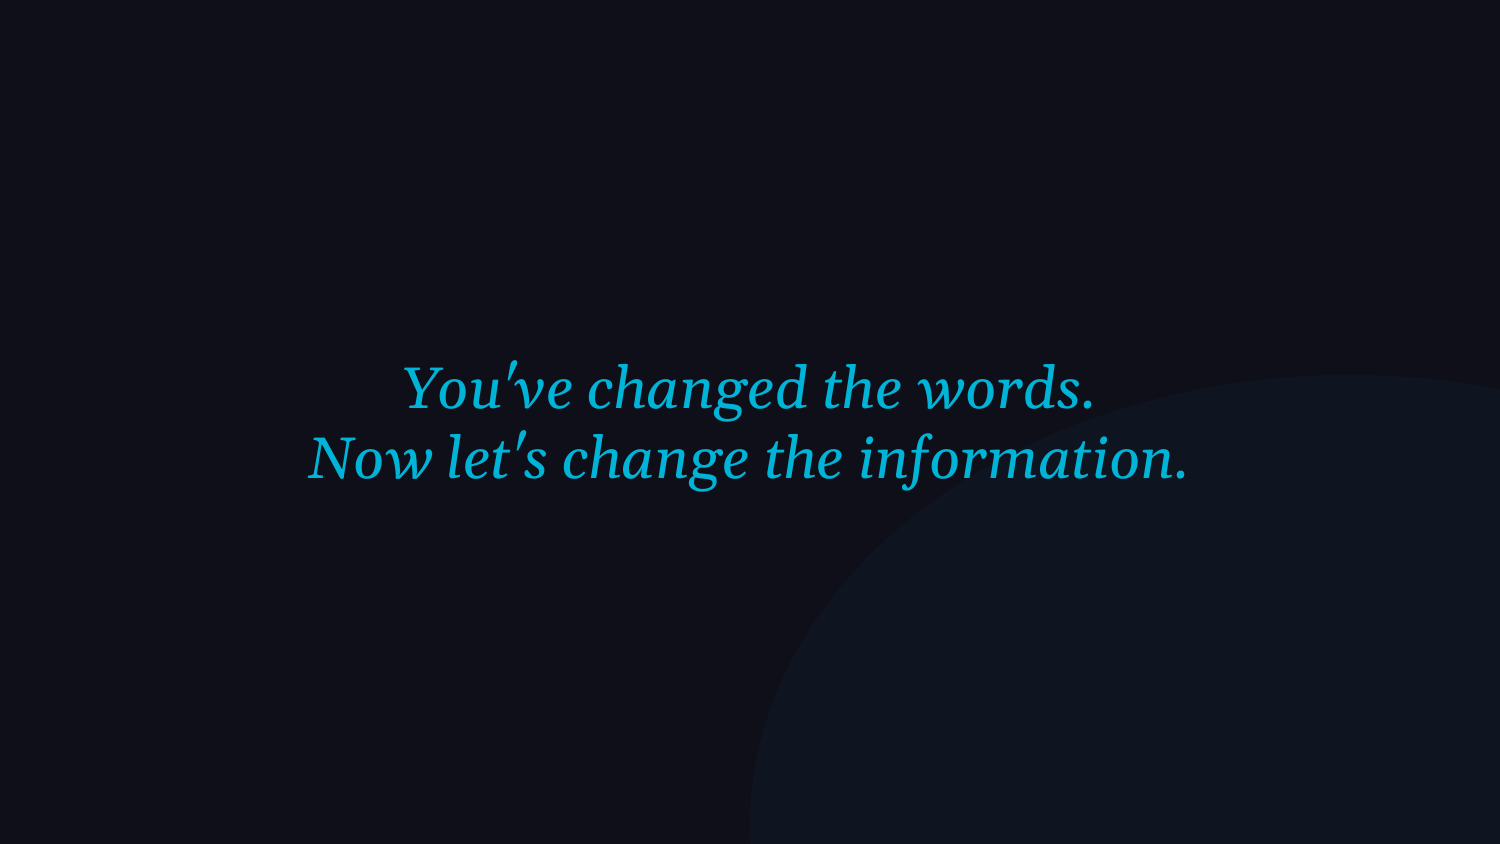

You've changed the words.
Now let's change the information.